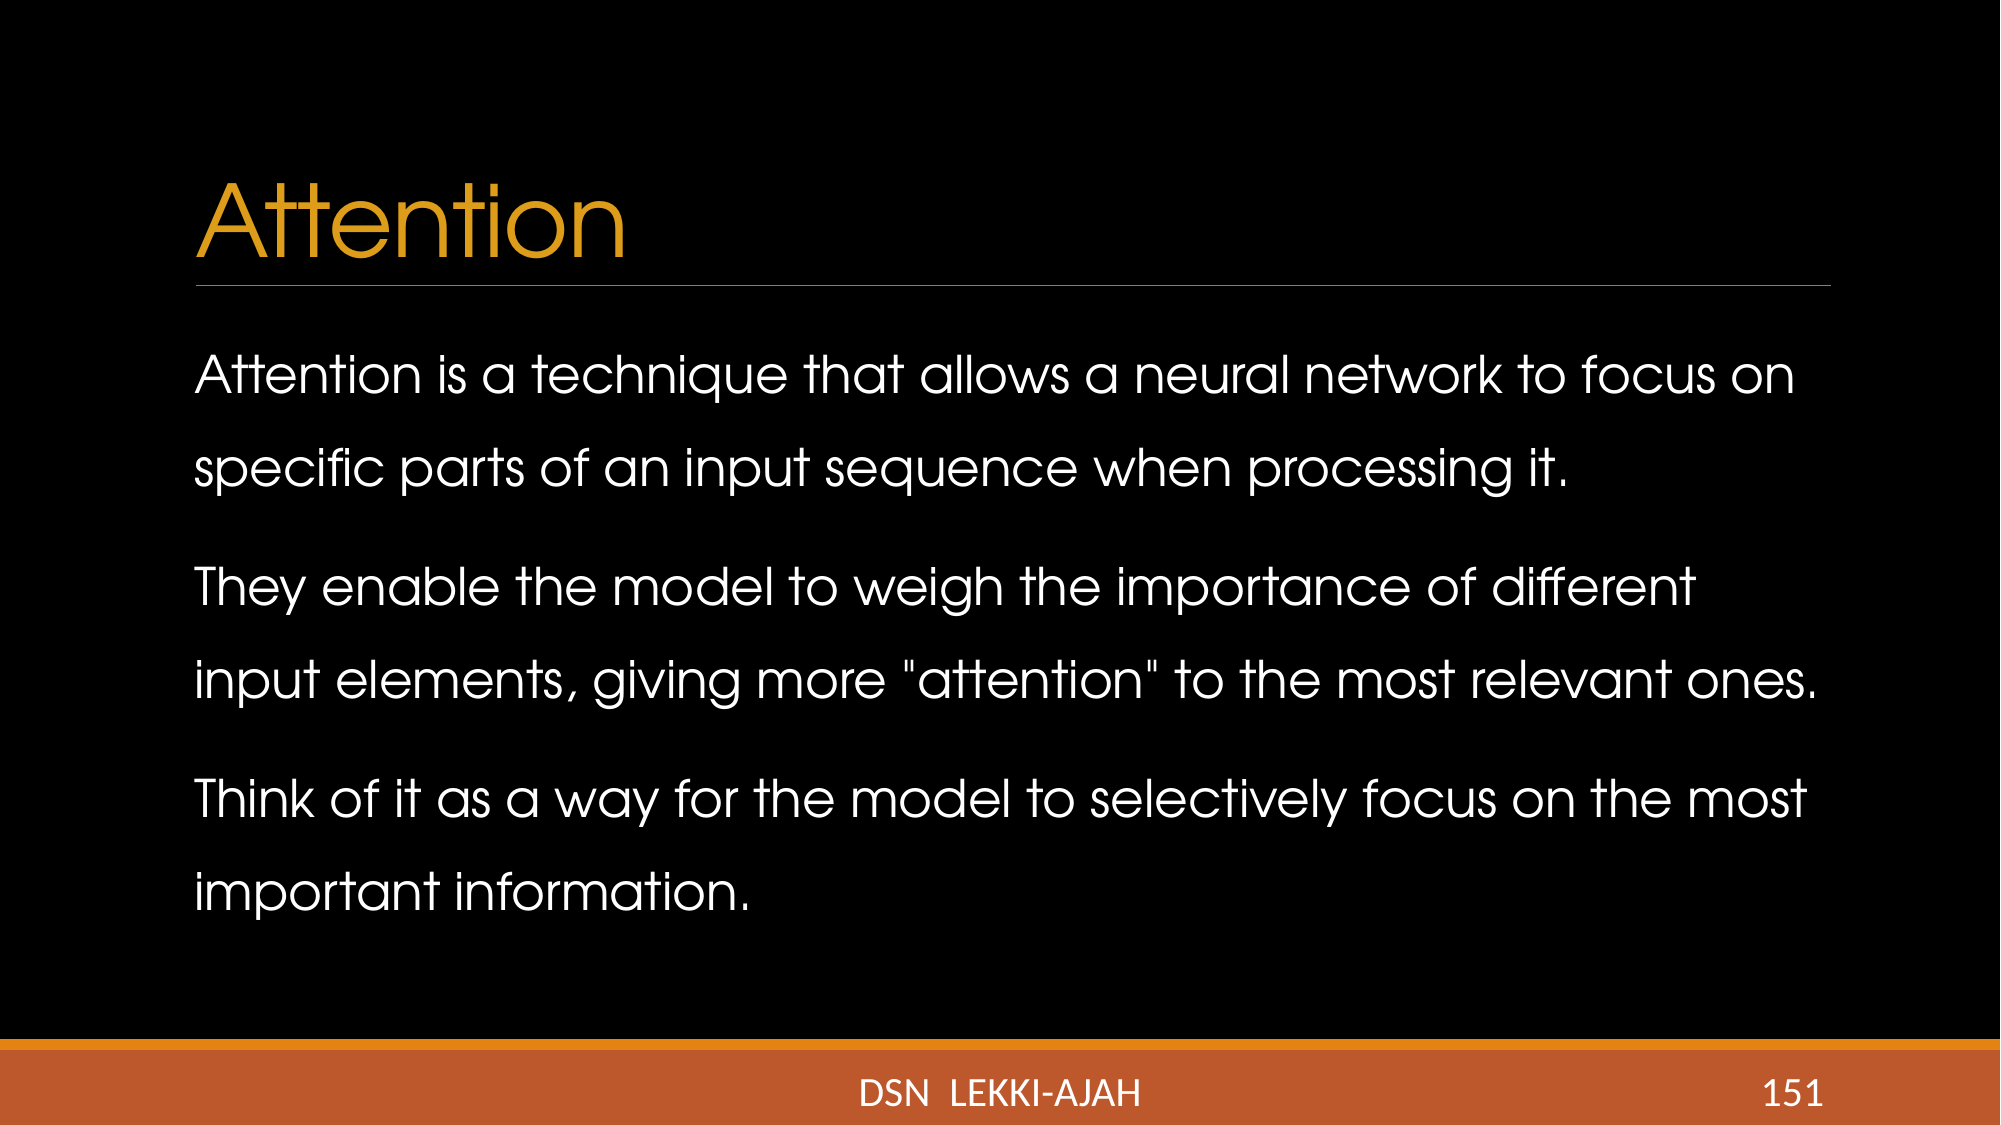

# Attention
Attention is a technique that allows a neural network to focus on specific parts of an input sequence when processing it.
They enable the model to weigh the importance of different input elements, giving more "attention" to the most relevant ones.
Think of it as a way for the model to selectively focus on the most important information.
DSN  LEKKI-AJAH
151